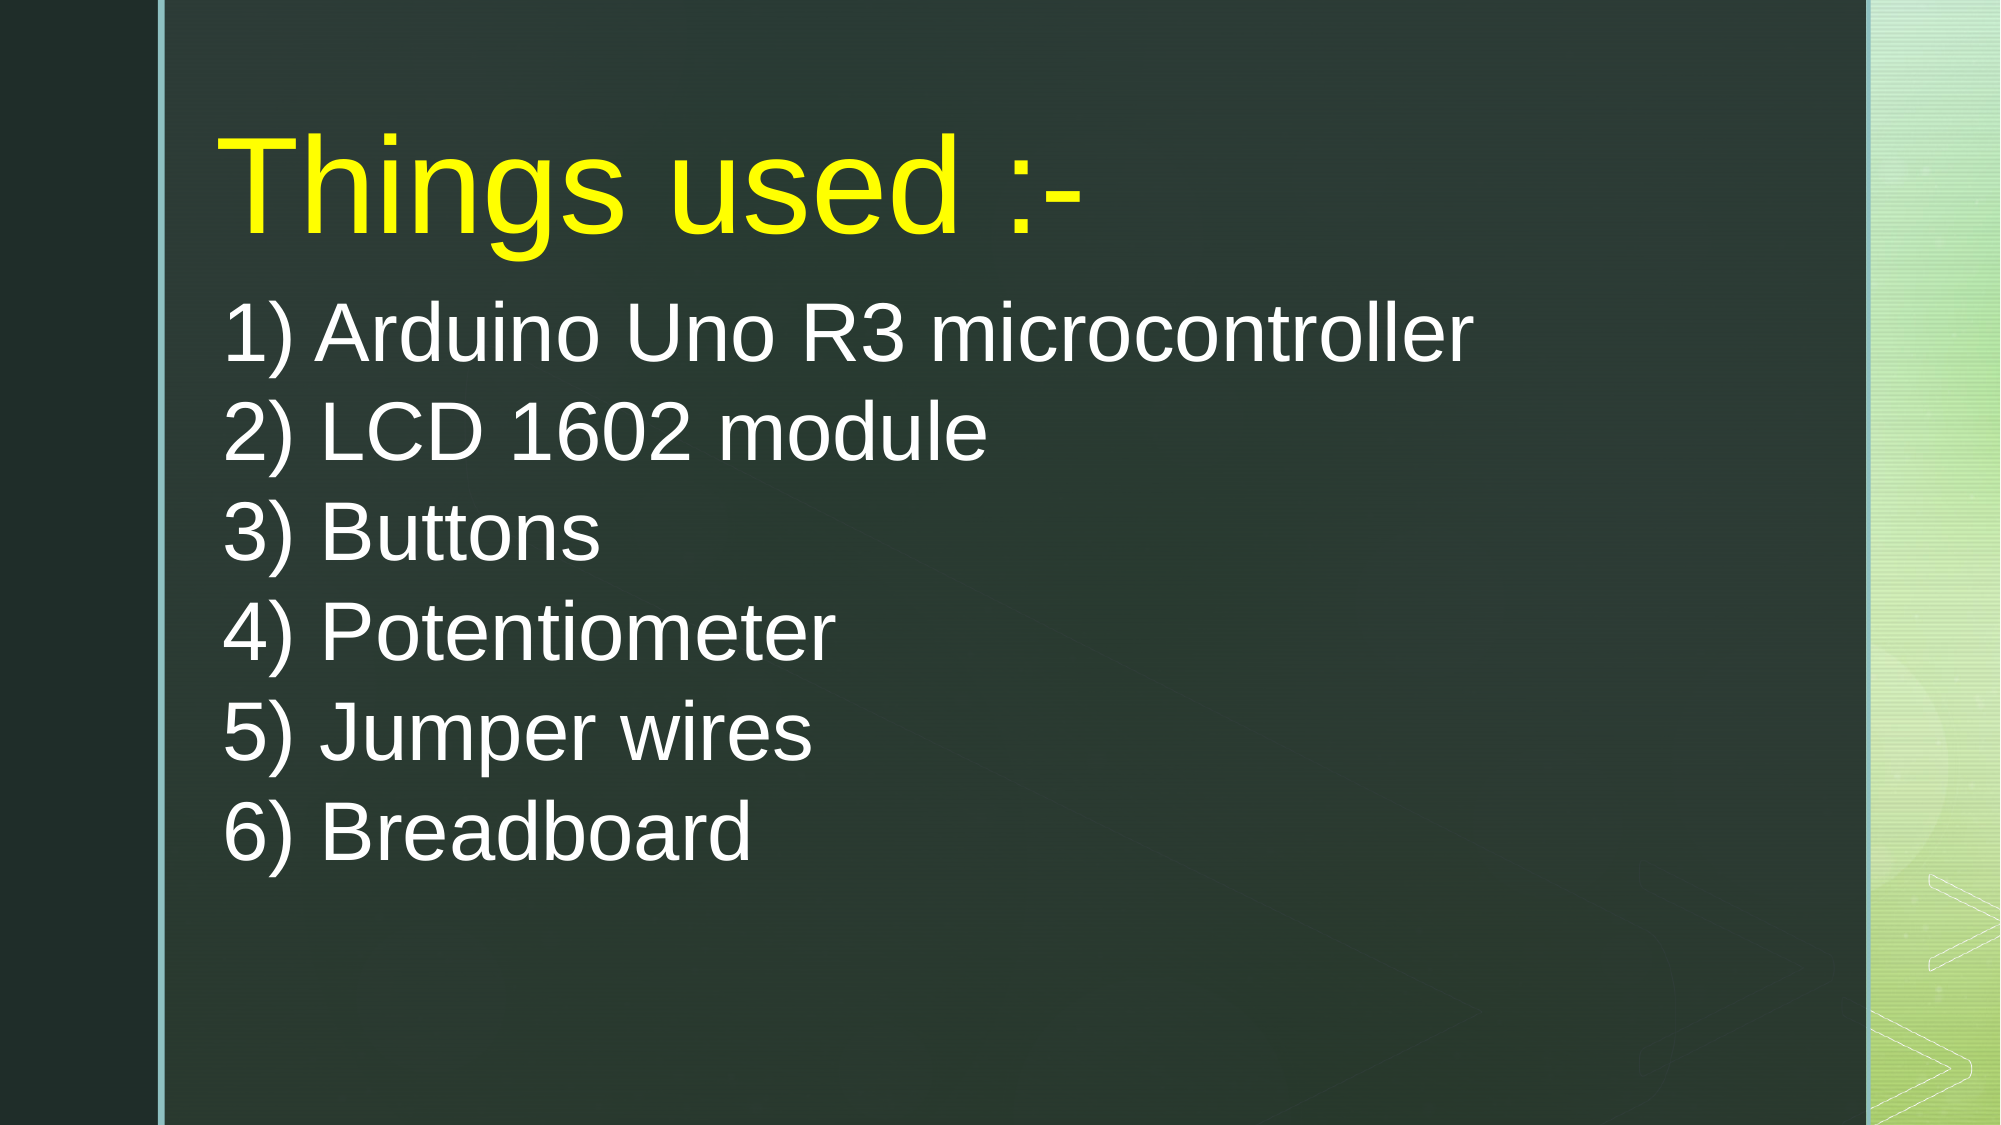

Things used :-
1) Arduino Uno R3 microcontroller
2) LCD 1602 module
3) Buttons
4) Potentiometer
5) Jumper wires
6) Breadboard